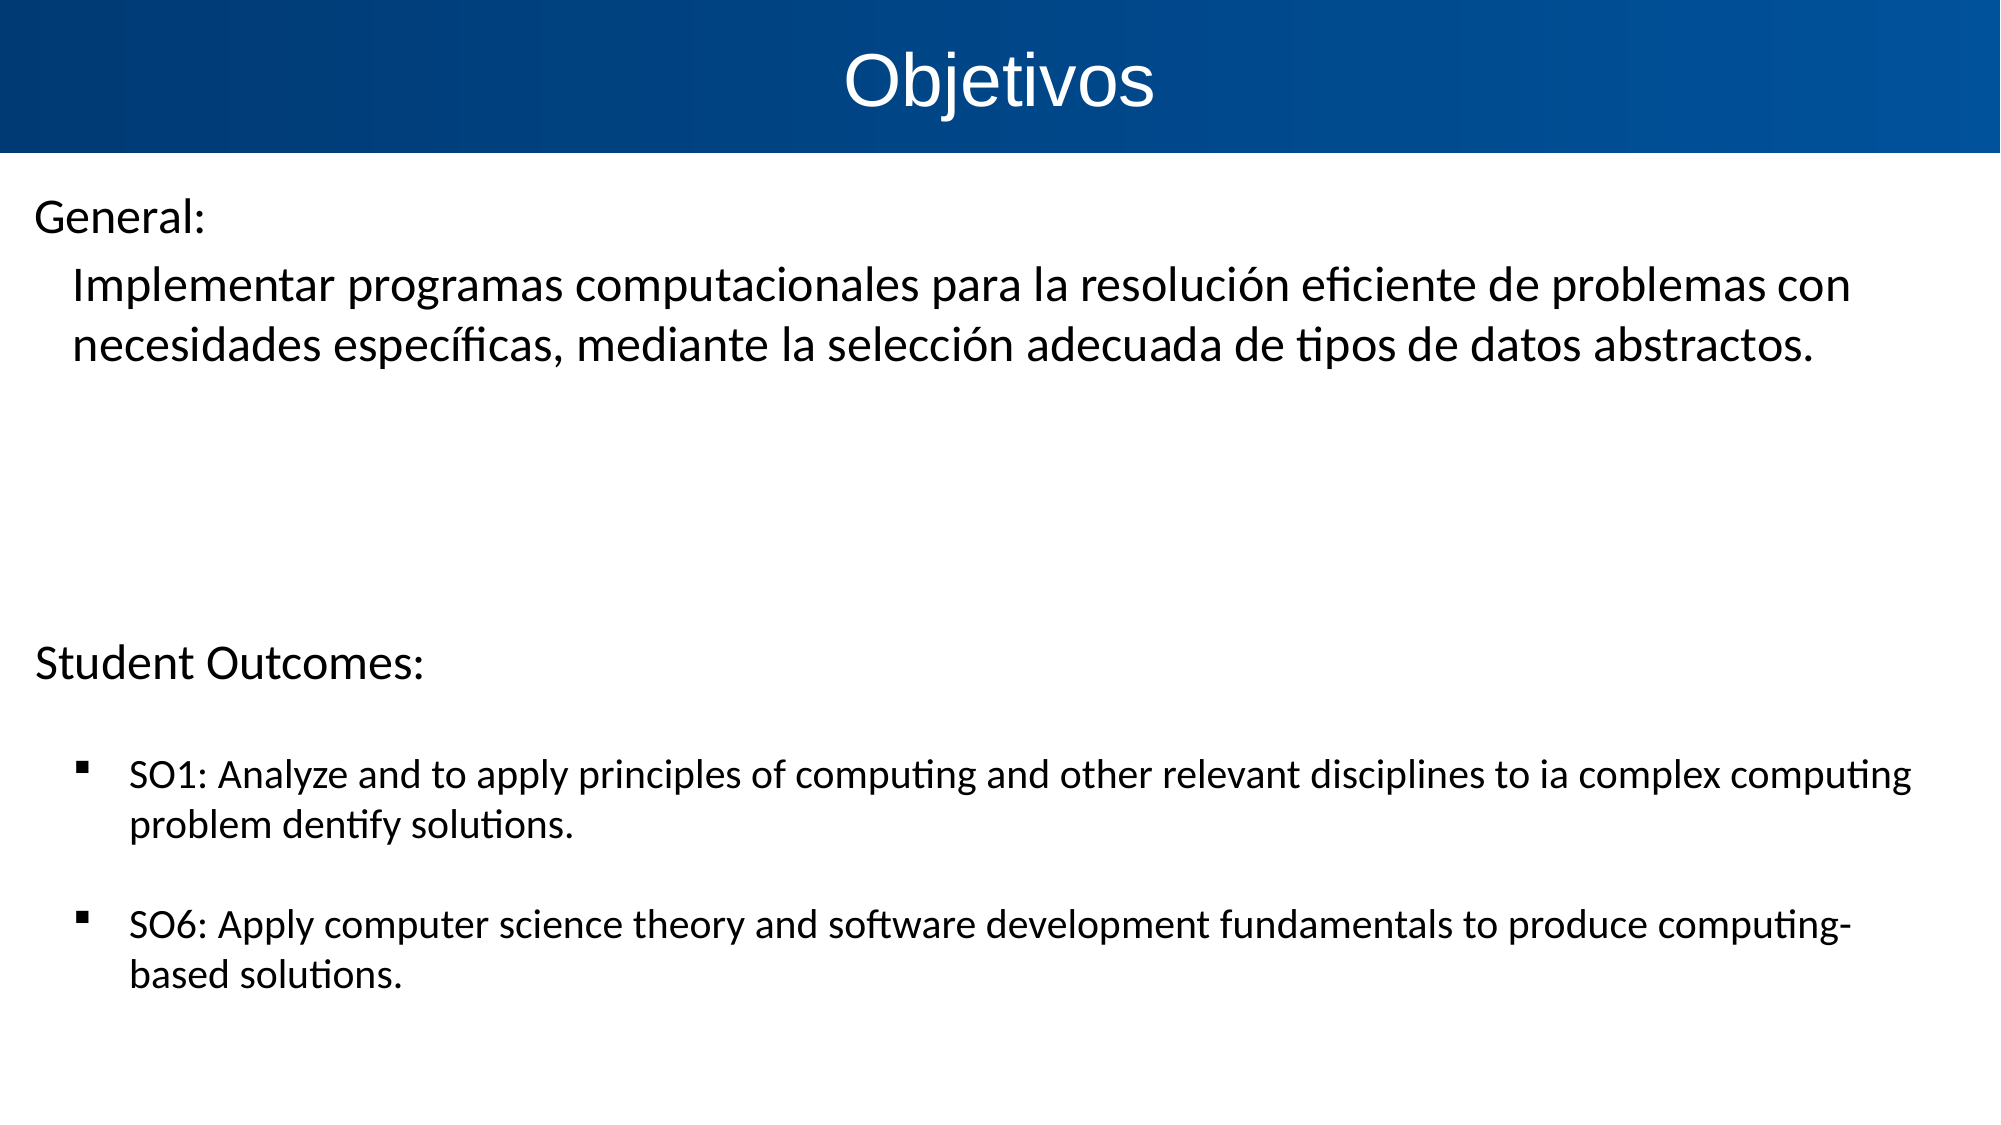

Objetivos
General:
Implementar programas computacionales para la resolución eficiente de problemas con necesidades específicas, mediante la selección adecuada de tipos de datos abstractos.
Student Outcomes:
SO1: Analyze and to apply principles of computing and other relevant disciplines to ia complex computing problem dentify solutions.

SO6: Apply computer science theory and software development fundamentals to produce computing-based solutions.